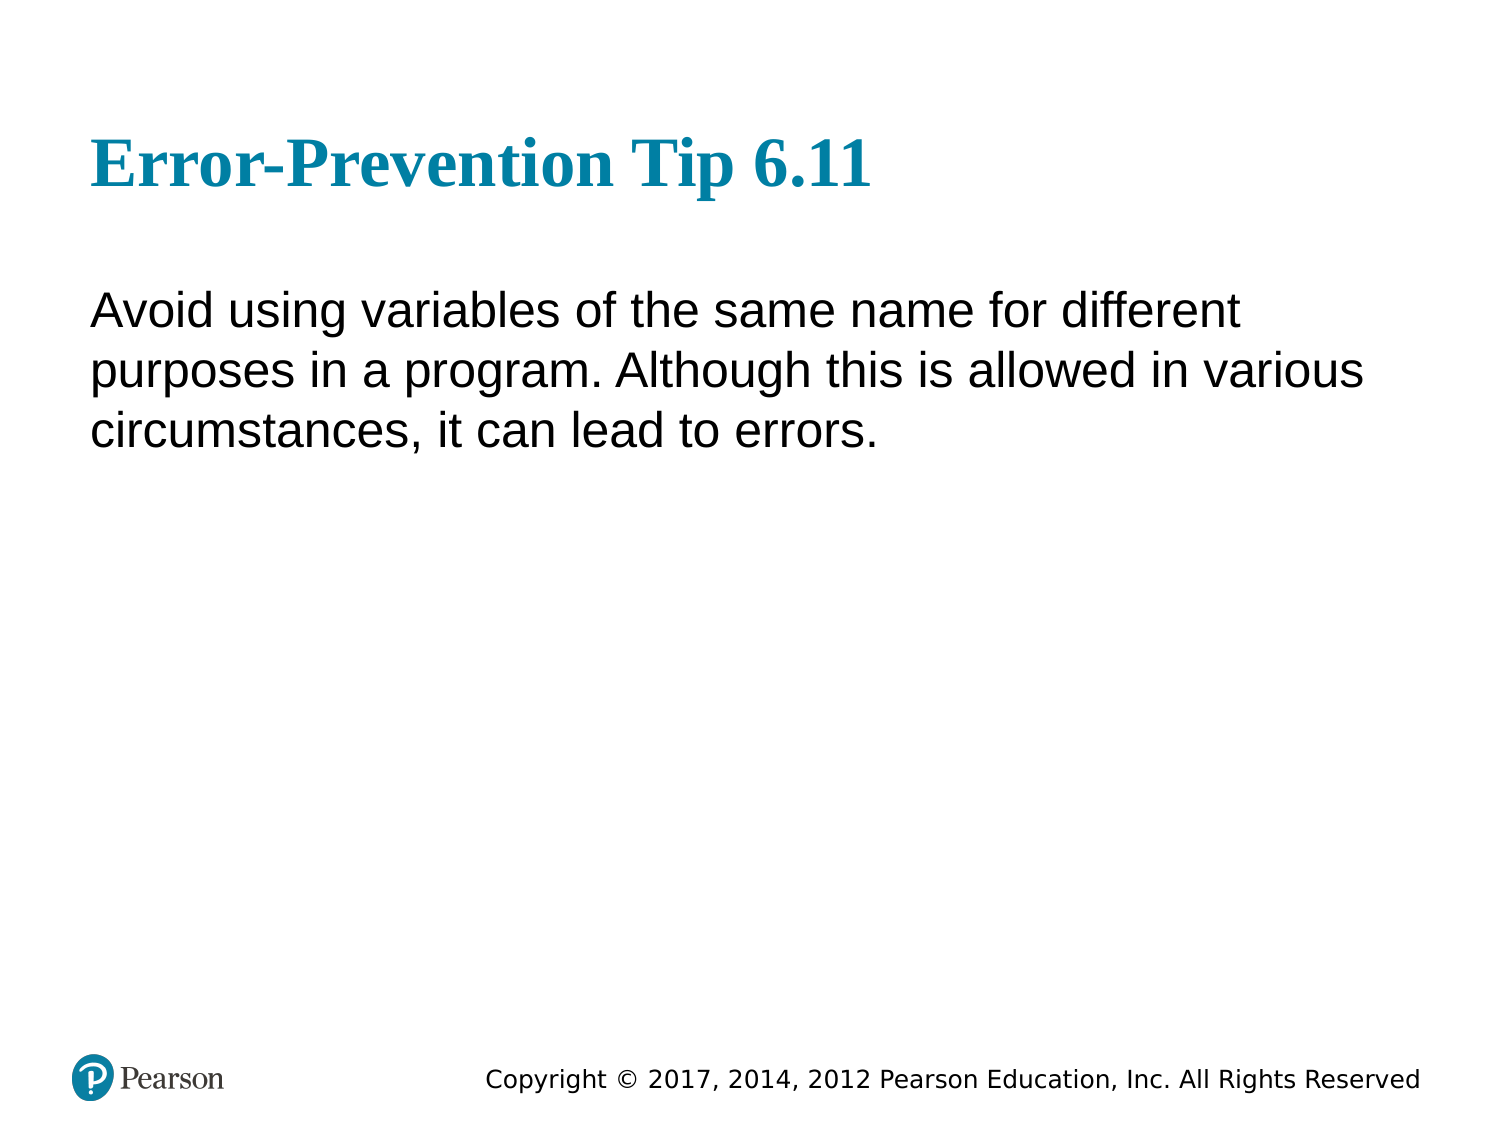

# Error-Prevention Tip 6.11
Avoid using variables of the same name for different purposes in a program. Although this is allowed in various circumstances, it can lead to errors.